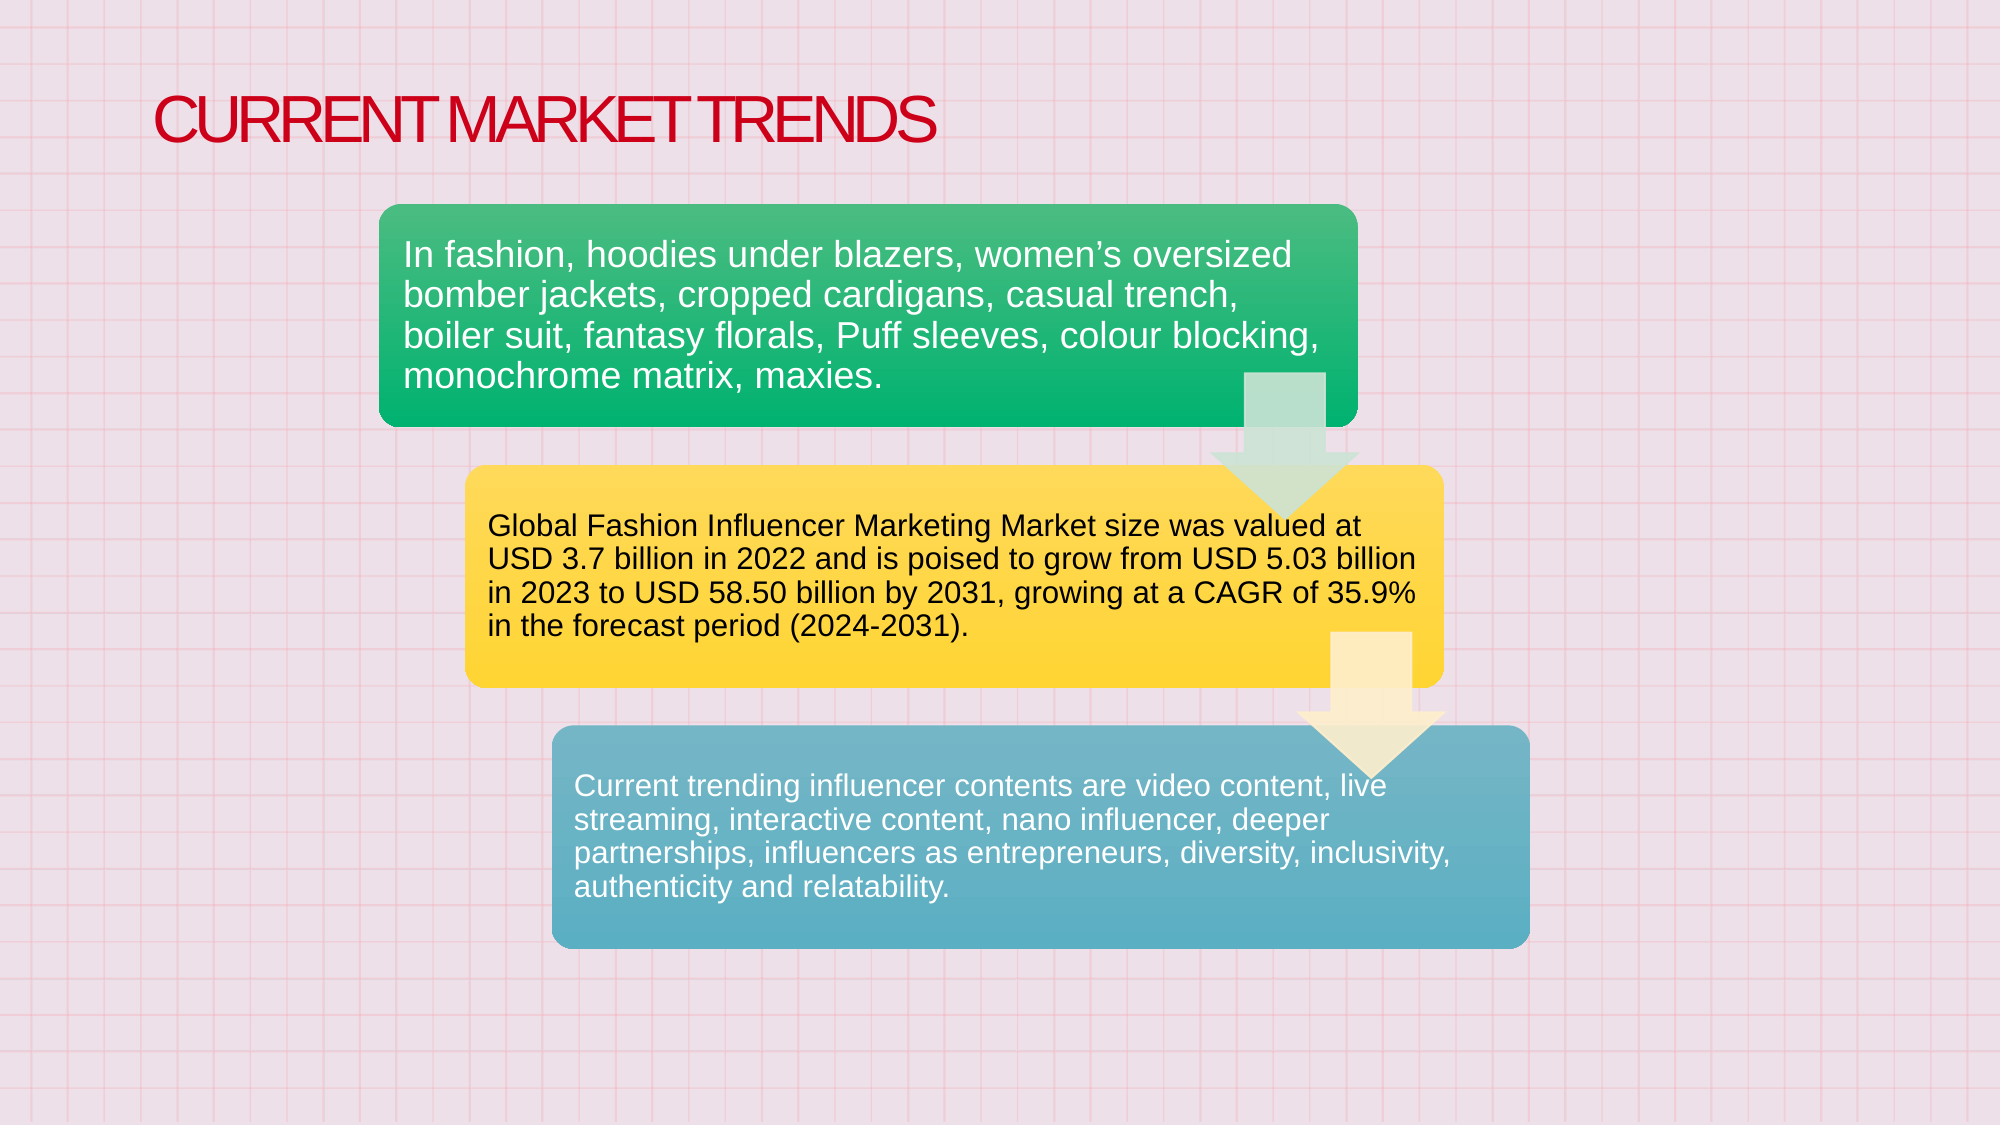

# CURRENT MARKET TRENDS
In fashion, hoodies under blazers, women’s oversized bomber jackets, cropped cardigans, casual trench, boiler suit, fantasy florals, Puff sleeves, colour blocking, monochrome matrix, maxies.
Global Fashion Influencer Marketing Market size was valued at USD 3.7 billion in 2022 and is poised to grow from USD 5.03 billion in 2023 to USD 58.50 billion by 2031, growing at a CAGR of 35.9% in the forecast period (2024-2031).
Current trending influencer contents are video content, live streaming, interactive content, nano influencer, deeper partnerships, influencers as entrepreneurs, diversity, inclusivity, authenticity and relatability.